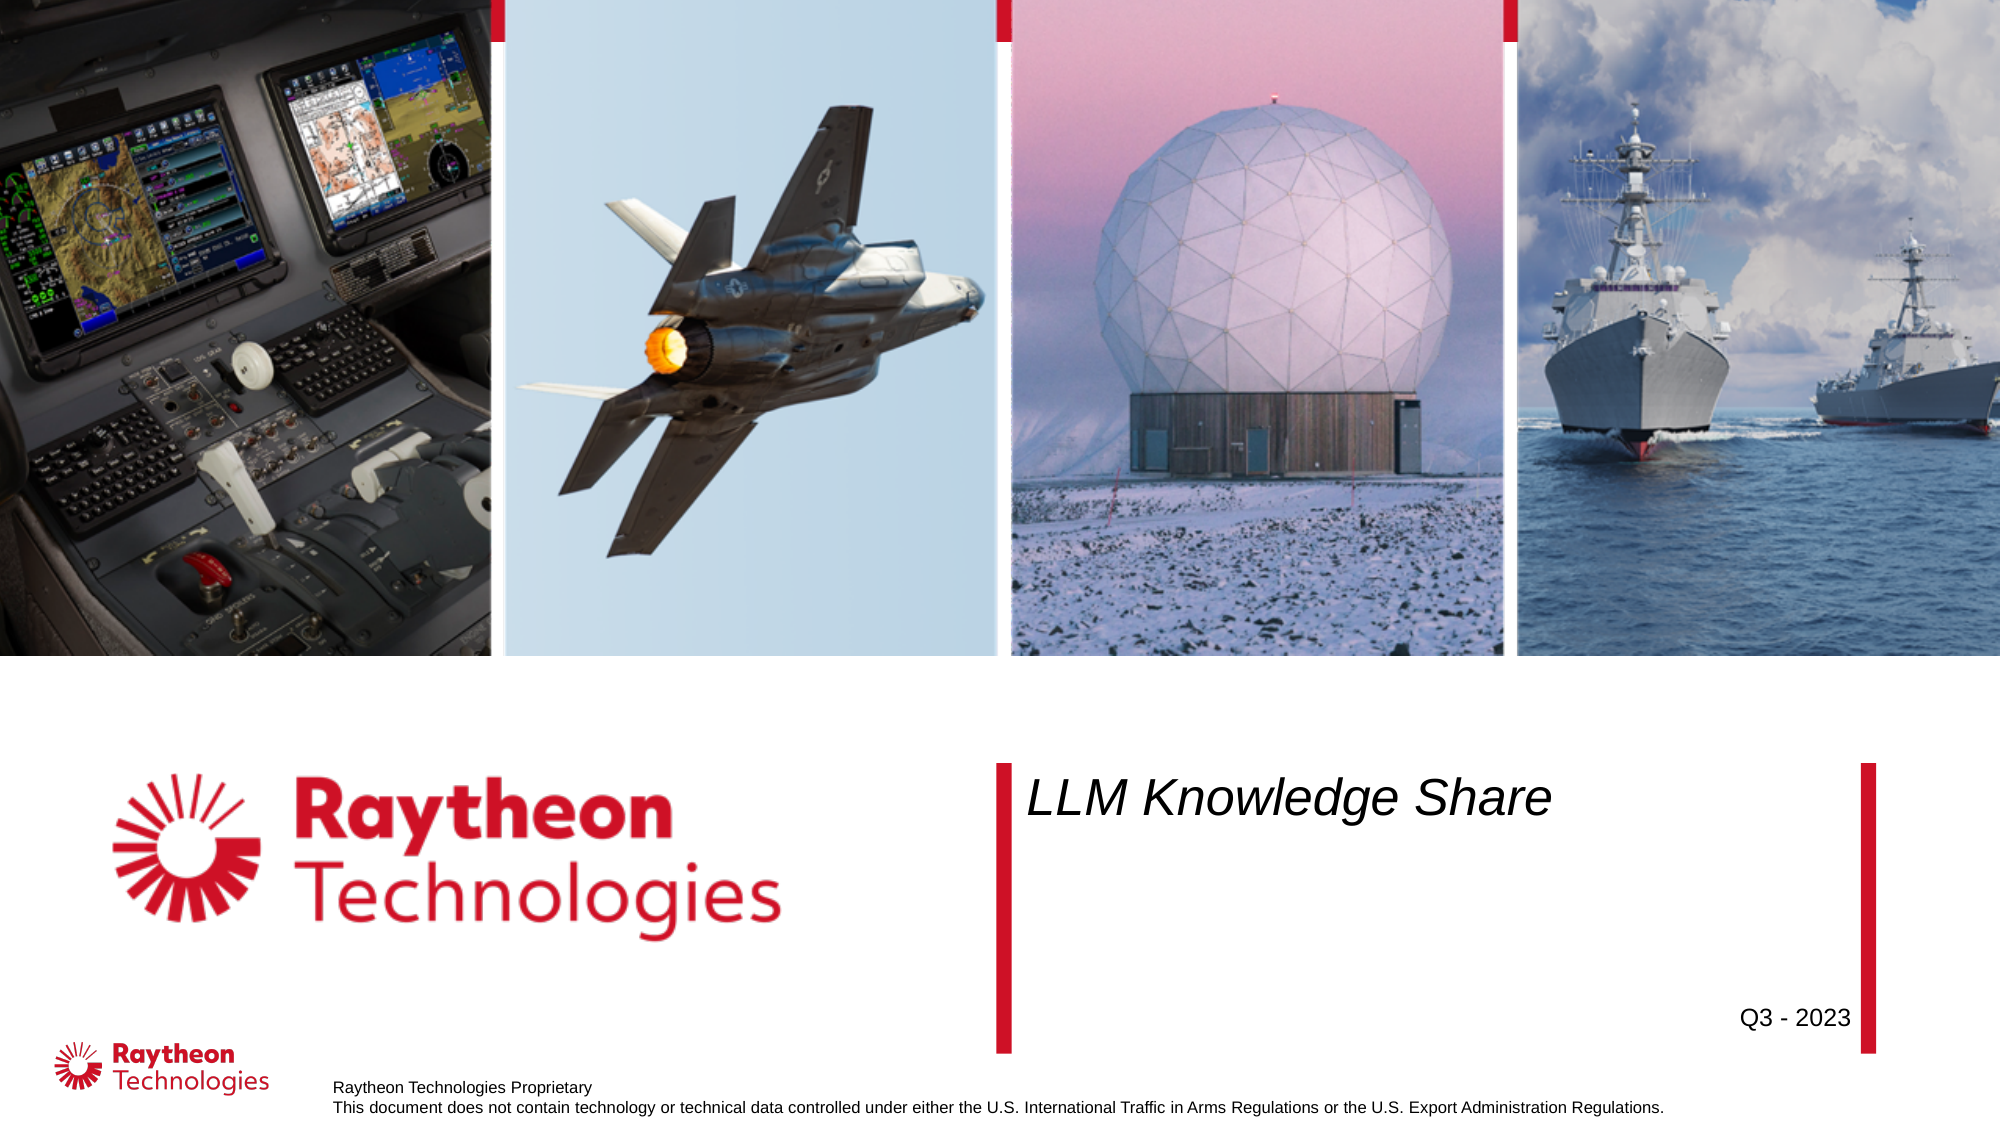

# LLM Knowledge Share
Q3 - 2023
Raytheon Technologies Proprietary
This document does not contain technology or technical data controlled under either the U.S. International Traffic in Arms Regulations or the U.S. Export Administration Regulations.